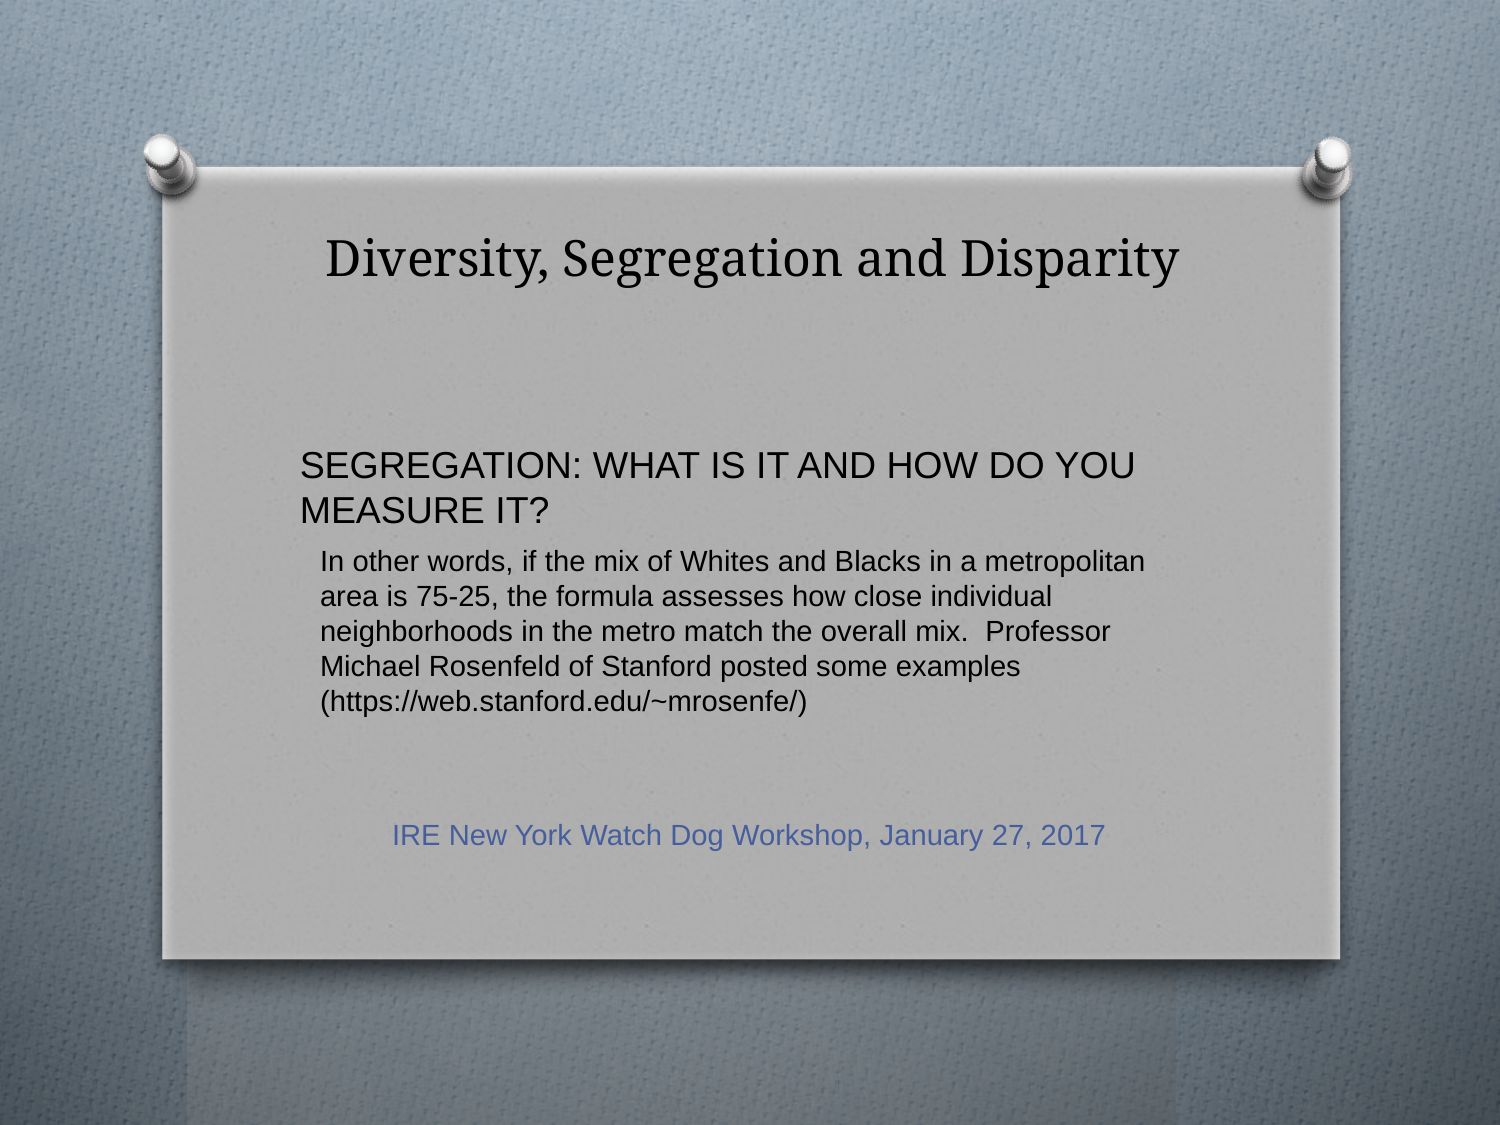

# Diversity, Segregation and Disparity
SEGREGATION: WHAT IS IT AND HOW DO YOU MEASURE IT?
In other words, if the mix of Whites and Blacks in a metropolitan area is 75-25, the formula assesses how close individual neighborhoods in the metro match the overall mix.  Professor Michael Rosenfeld of Stanford posted some examples (https://web.stanford.edu/~mrosenfe/)
IRE New York Watch Dog Workshop, January 27, 2017